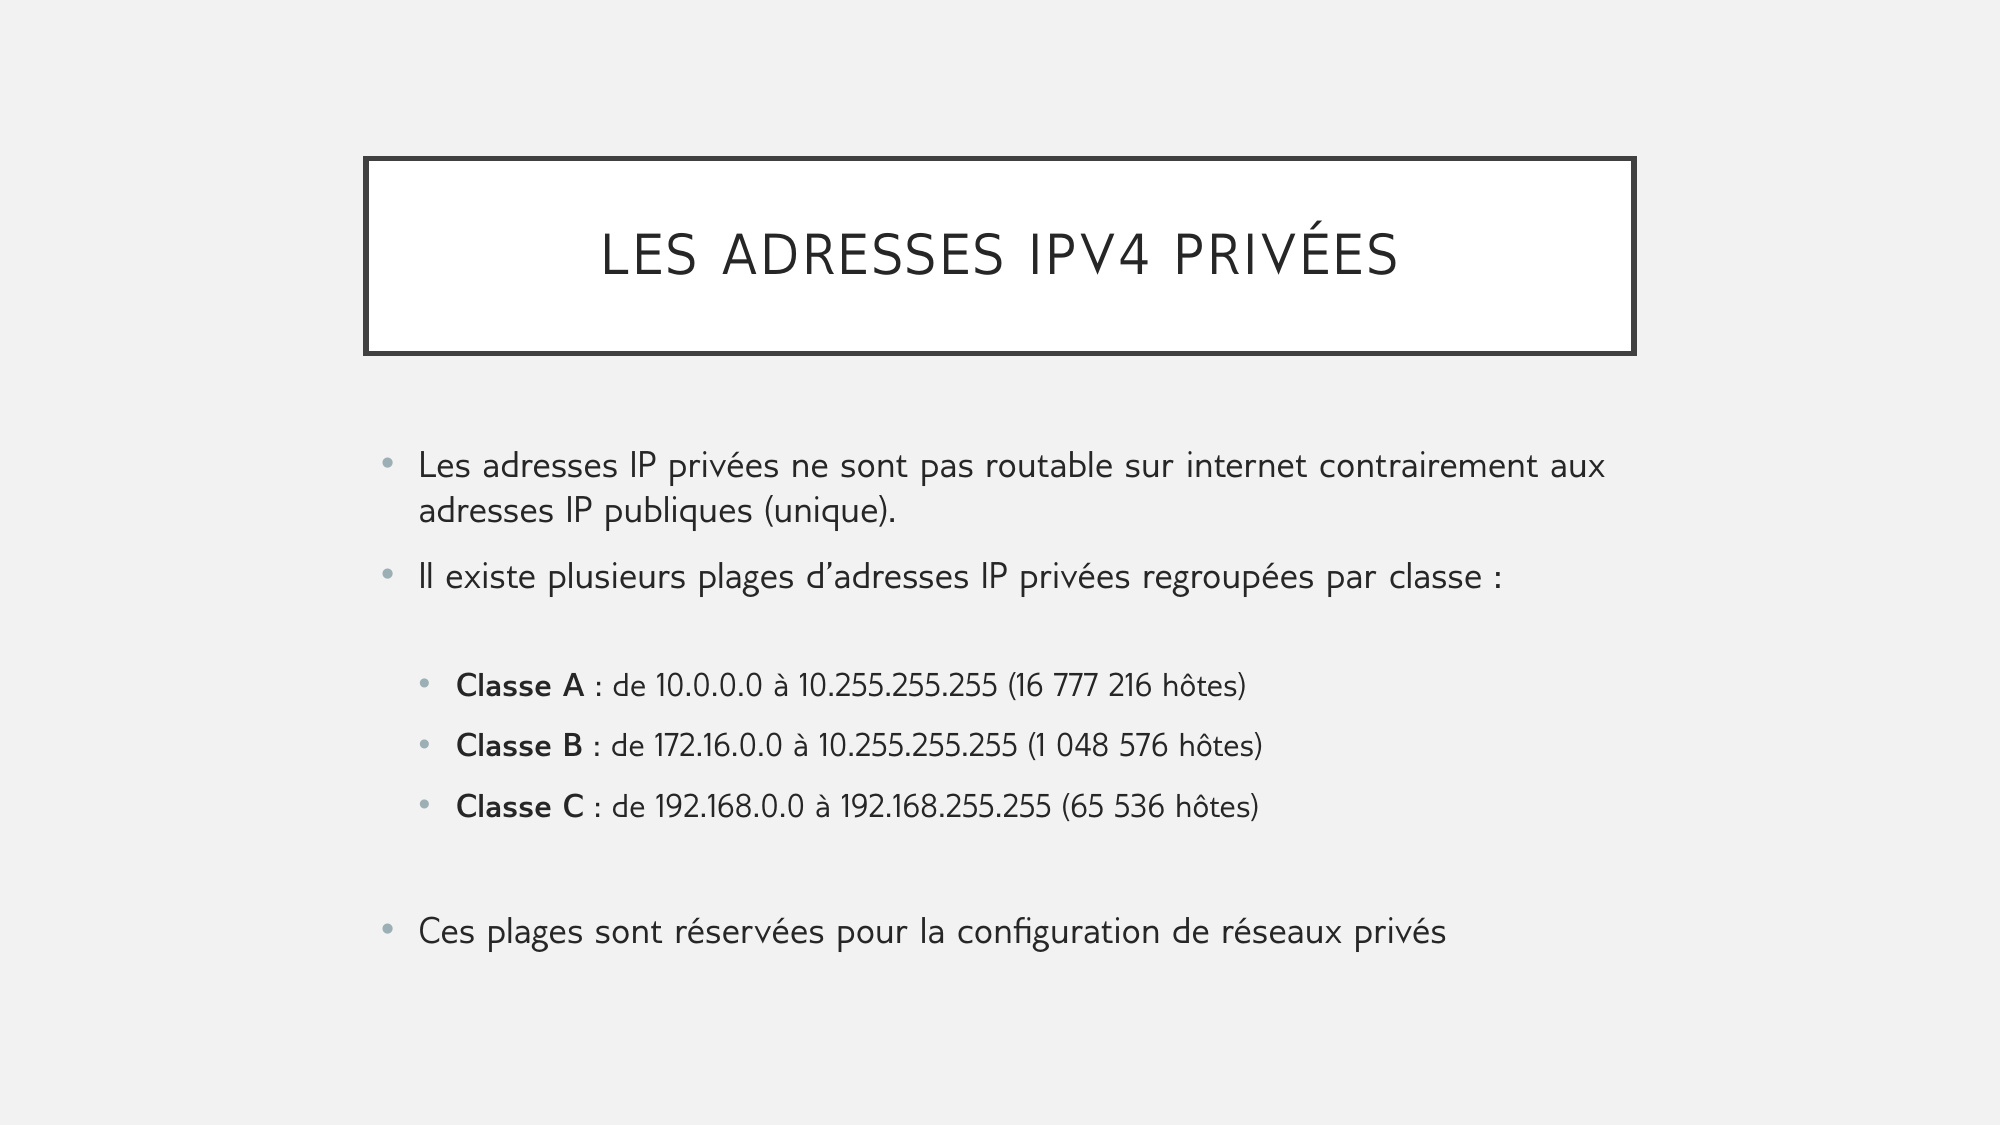

# Les adresses IPv4 privées
Les adresses IP privées ne sont pas routable sur internet contrairement aux adresses IP publiques (unique).
Il existe plusieurs plages d’adresses IP privées regroupées par classe :

Classe A : de 10.0.0.0 à 10.255.255.255 (16 777 216 hôtes)
Classe B : de 172.16.0.0 à 10.255.255.255 (1 048 576 hôtes)
Classe C : de 192.168.0.0 à 192.168.255.255 (65 536 hôtes)

Ces plages sont réservées pour la configuration de réseaux privés